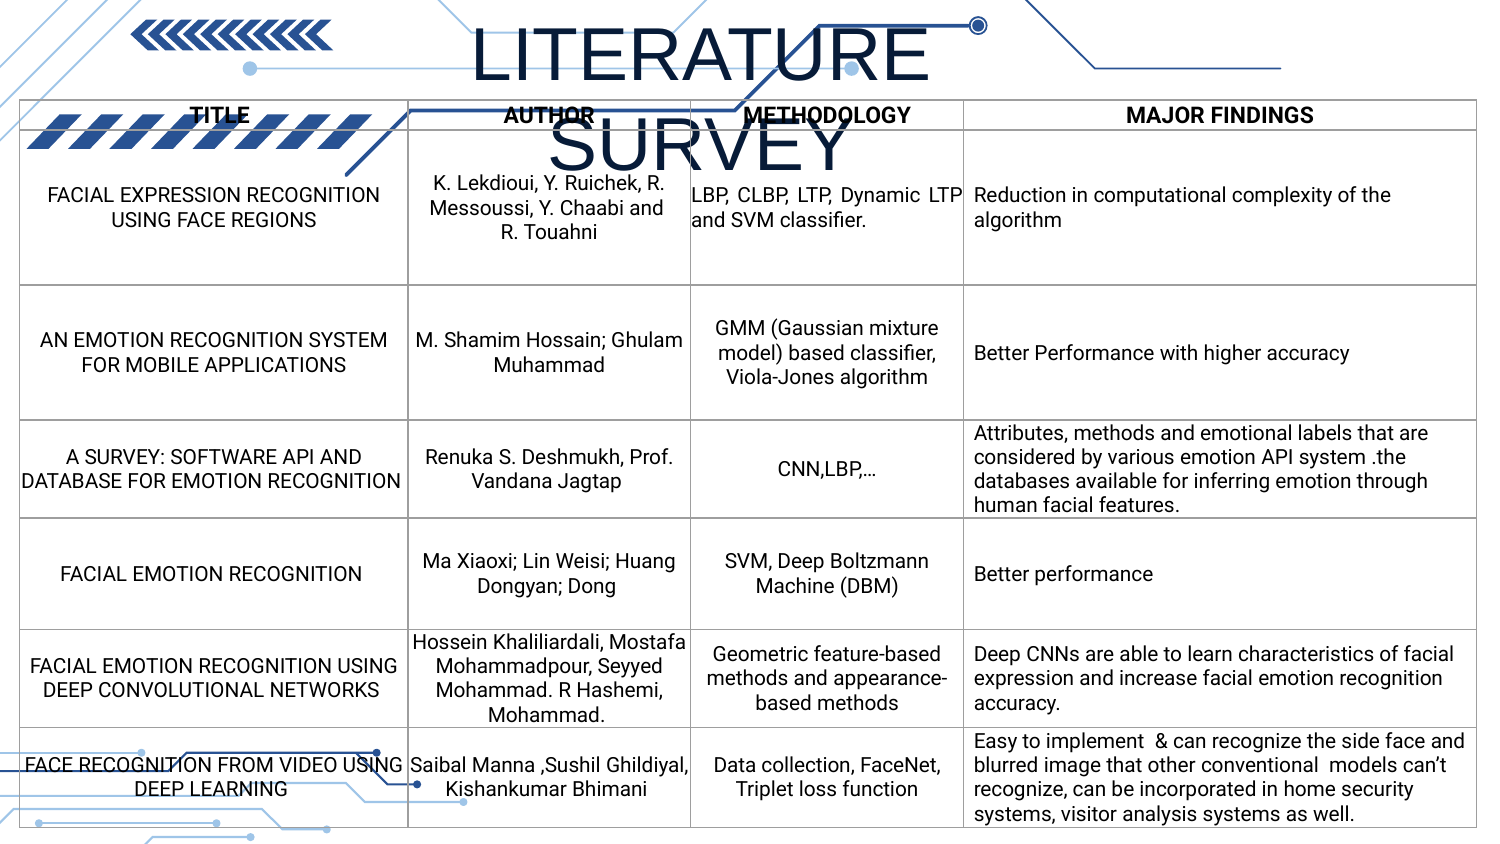

# LITERATURE SURVEY
| TITLE | AUTHOR | METHODOLOGY | MAJOR FINDINGS |
| --- | --- | --- | --- |
| FACIAL EXPRESSION RECOGNITION USING FACE REGIONS | K. Lekdioui, Y. Ruichek, R. Messoussi, Y. Chaabi and R. Touahni | LBP, CLBP, LTP, Dynamic LTP and SVM classifier. | Reduction in computational complexity of the algorithm |
| AN EMOTION RECOGNITION SYSTEM FOR MOBILE APPLICATIONS | M. Shamim Hossain; Ghulam Muhammad | GMM (Gaussian mixture model) based classifier, Viola-Jones algorithm | Better Performance with higher accuracy |
| A SURVEY: SOFTWARE API AND DATABASE FOR EMOTION RECOGNITION | Renuka S. Deshmukh, Prof. Vandana Jagtap | CNN,LBP,… | Attributes, methods and emotional labels that are considered by various emotion API system .the databases available for inferring emotion through human facial features. |
| FACIAL EMOTION RECOGNITION | Ma Xiaoxi; Lin Weisi; Huang Dongyan; Dong | SVM, Deep Boltzmann Machine (DBM) | Better performance |
| FACIAL EMOTION RECOGNITION USING DEEP CONVOLUTIONAL NETWORKS | Hossein Khaliliardali, Mostafa Mohammadpour, Seyyed Mohammad. R Hashemi, Mohammad. | Geometric feature-based methods and appearance-based methods | Deep CNNs are able to learn characteristics of facial expression and increase facial emotion recognition accuracy. |
| FACE RECOGNITION FROM VIDEO USING DEEP LEARNING | Saibal Manna ,Sushil Ghildiyal, Kishankumar Bhimani | Data collection, FaceNet, Triplet loss function | Easy to implement & can recognize the side face and blurred image that other conventional models can’t recognize, can be incorporated in home security systems, visitor analysis systems as well. |